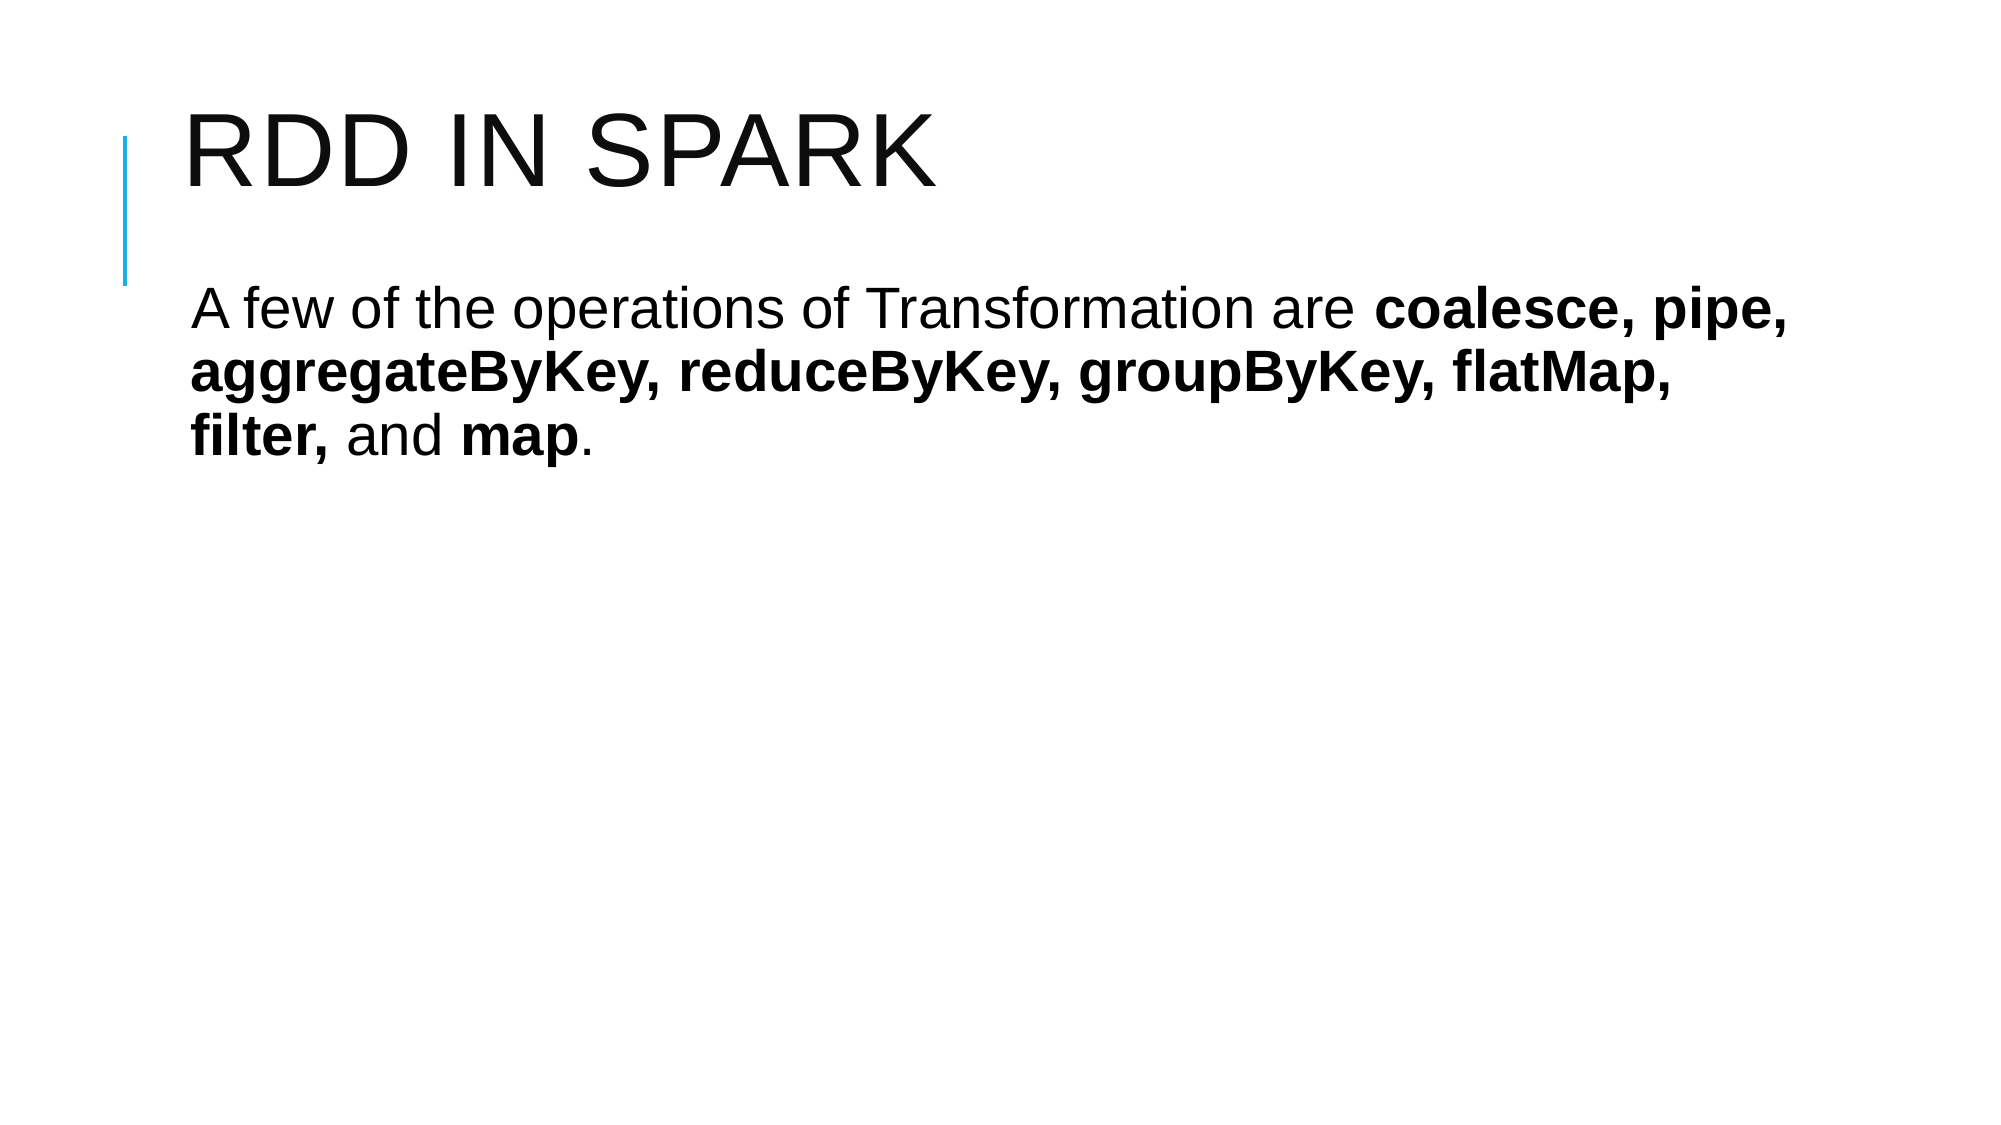

# RDD in Spark
A few of the operations of Transformation are coalesce, pipe, aggregateByKey, reduceByKey, groupByKey, flatMap, filter, and map.